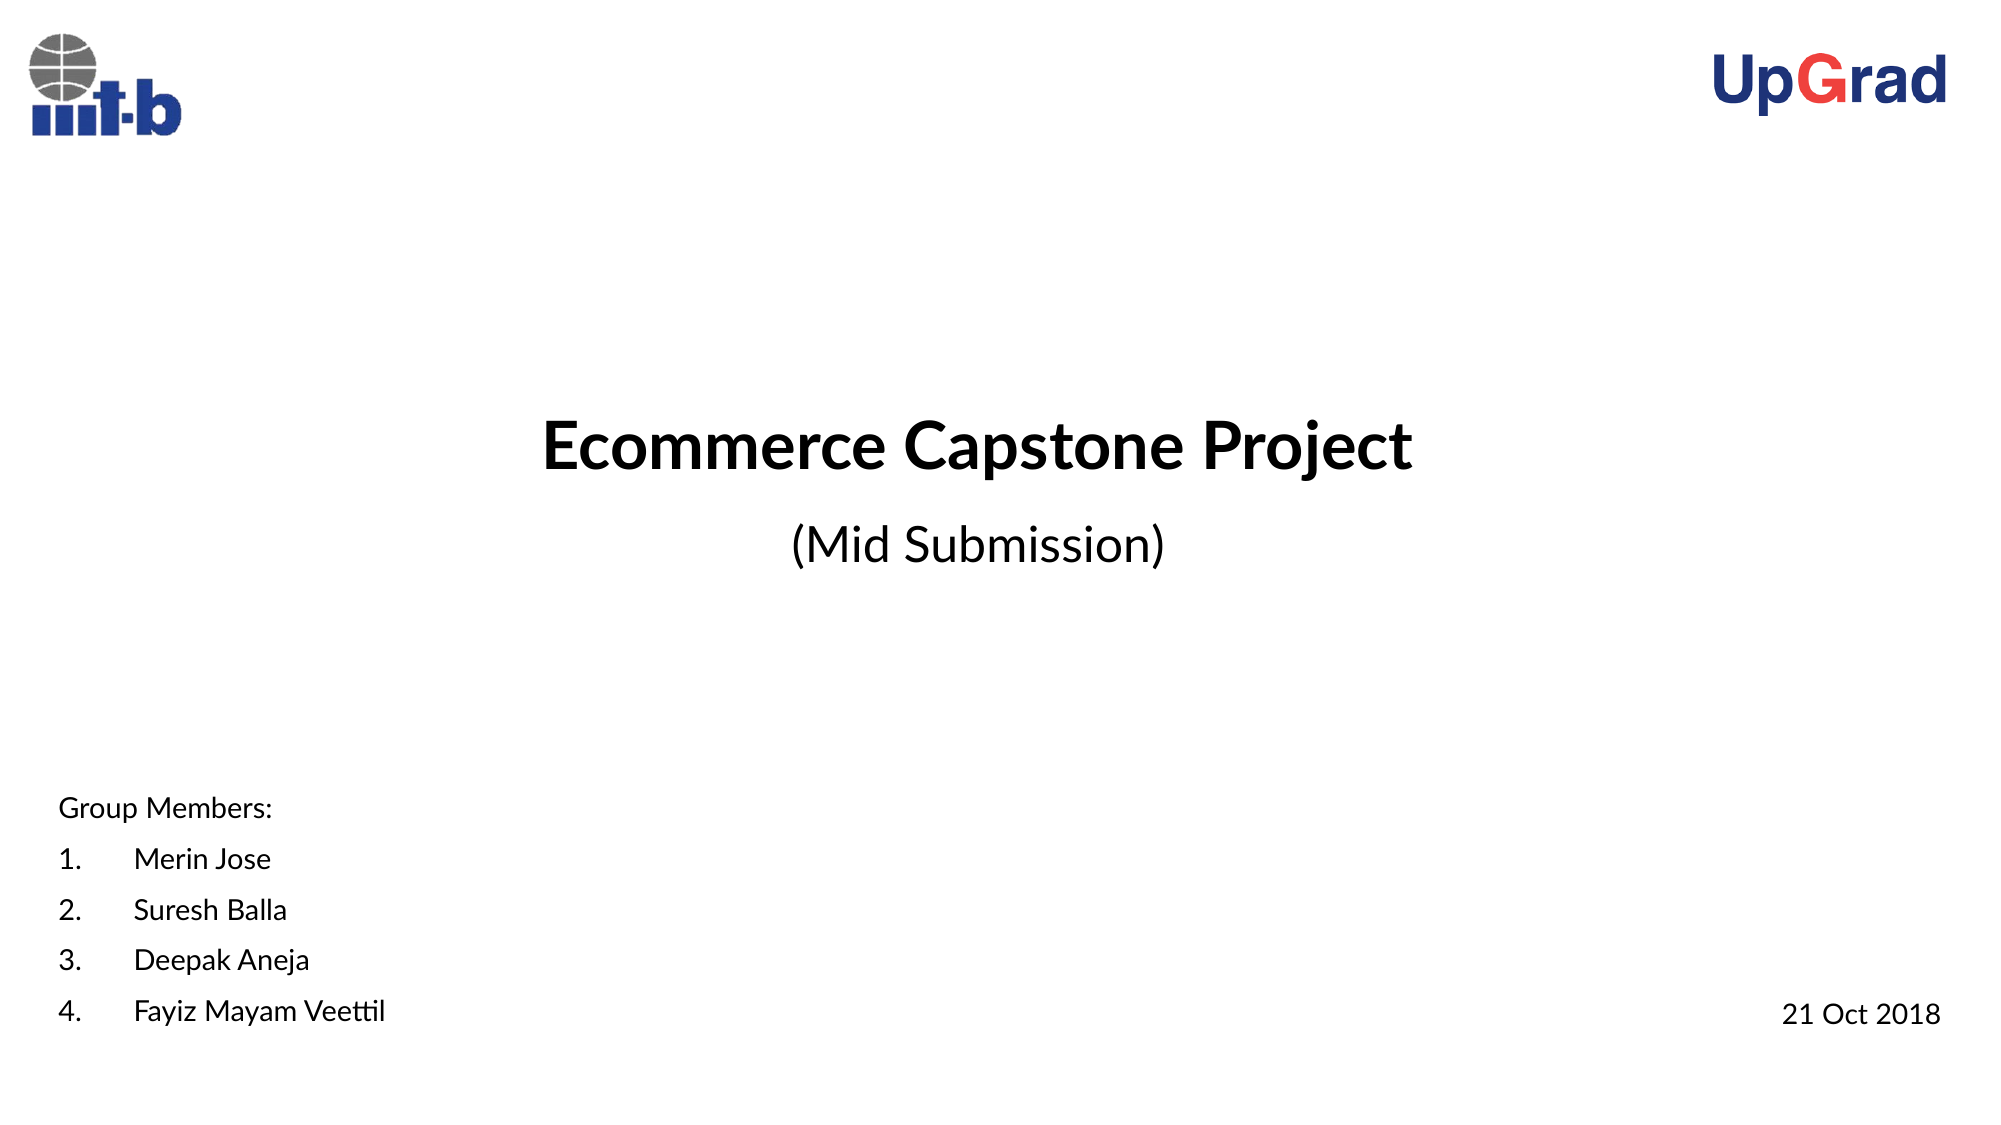

# Ecommerce Capstone Project (Mid Submission)
Group Members:
Merin Jose
Suresh Balla
Deepak Aneja
Fayiz Mayam Veettil

21 Oct 2018